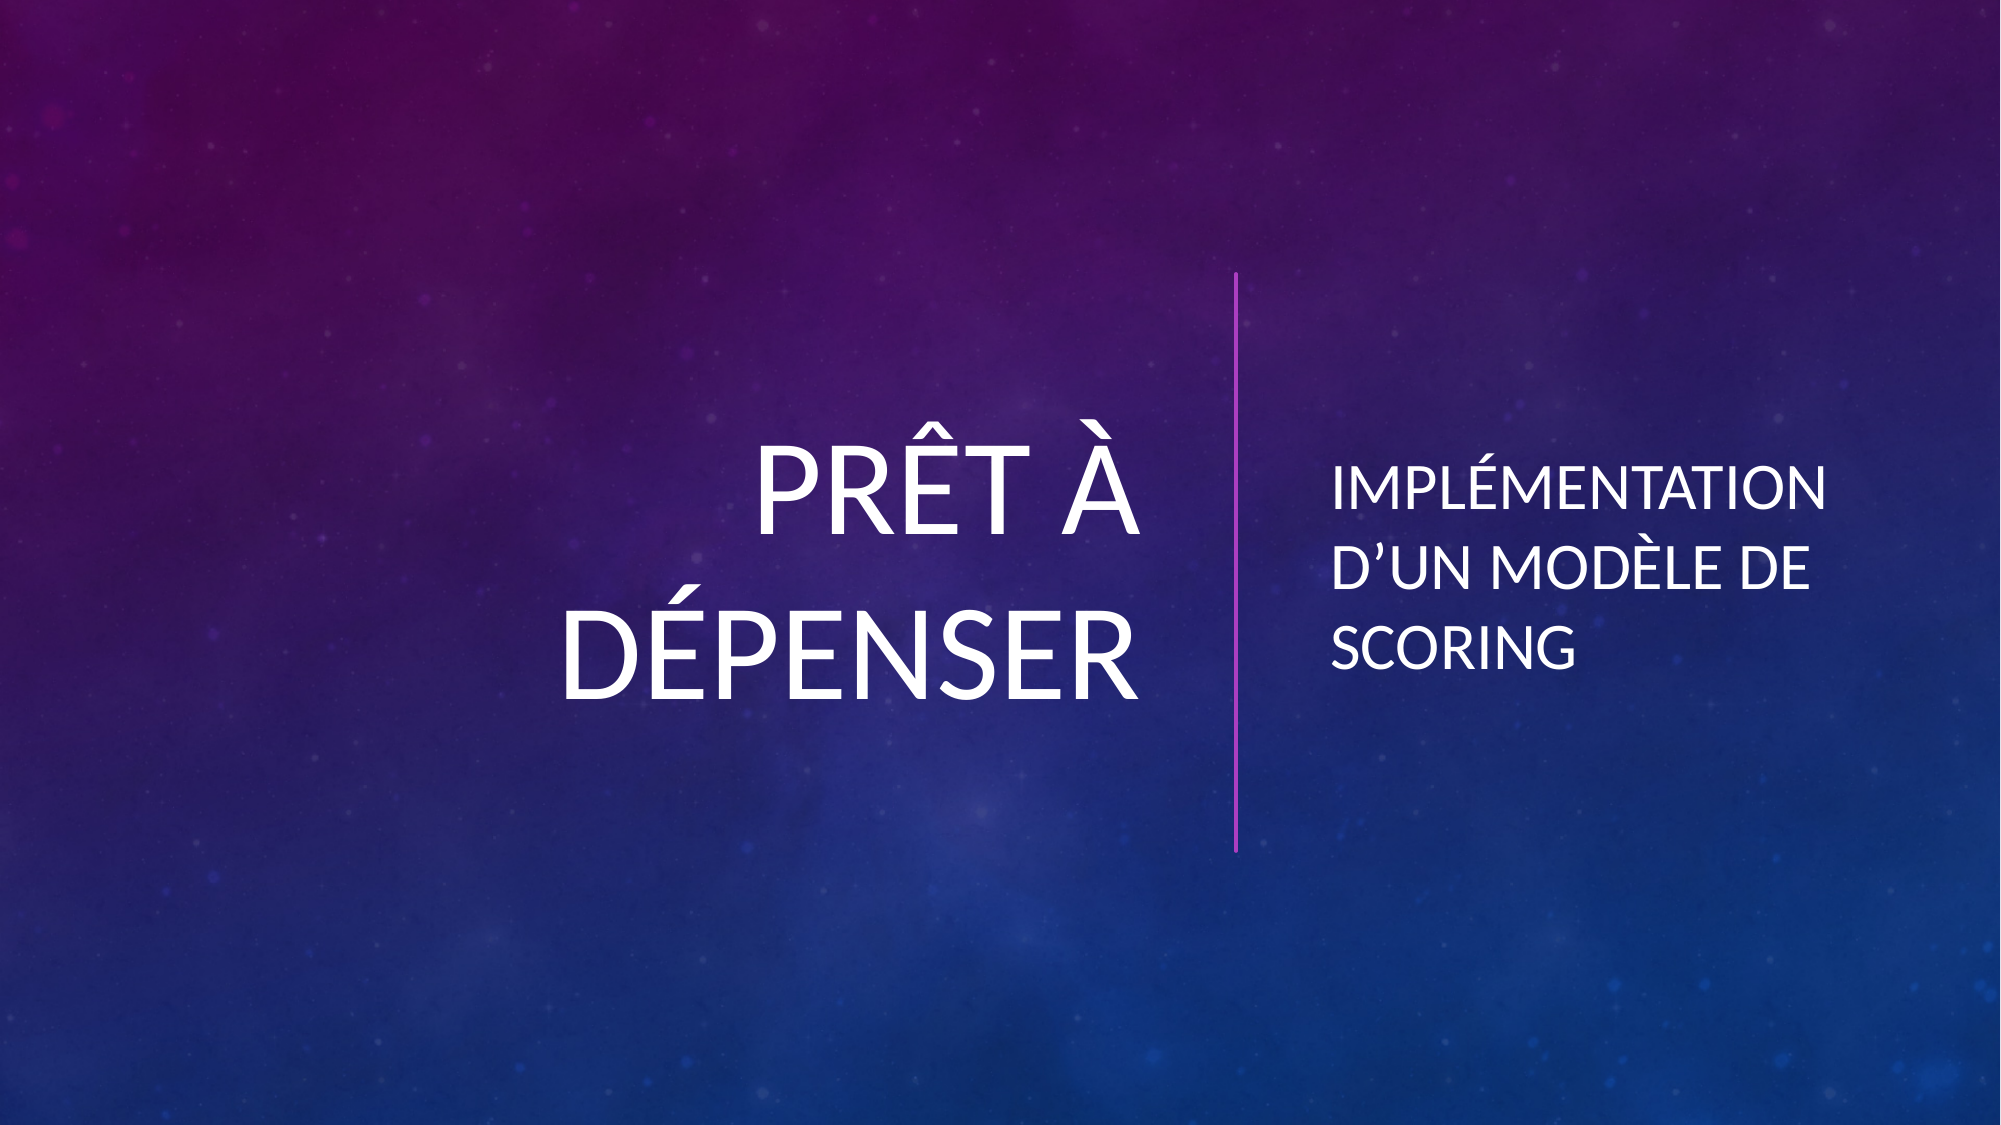

# PRÊT À DÉPENSER
Implémentation d’un modèle de scoring